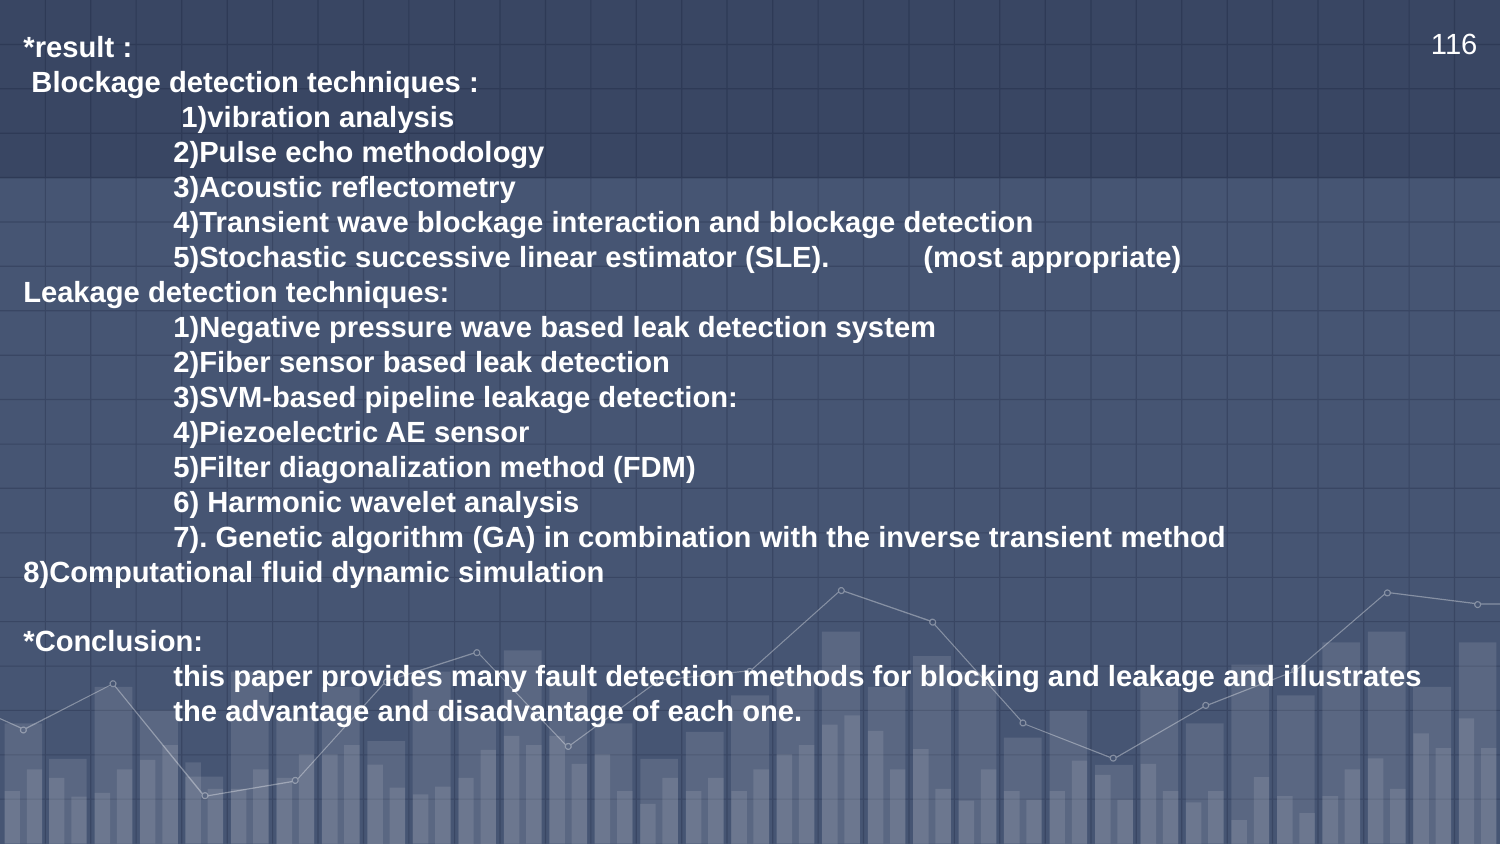

116
*result :
 Blockage detection techniques :
	 1)vibration analysis
	2)Pulse echo methodology
	3)Acoustic reflectometry
	4)Transient wave blockage interaction and blockage detection
	5)Stochastic successive linear estimator (SLE).	(most appropriate)
Leakage detection techniques:
	1)Negative pressure wave based leak detection system
	2)Fiber sensor based leak detection
	3)SVM-based pipeline leakage detection:
	4)Piezoelectric AE sensor
	5)Filter diagonalization method (FDM)
	6) Harmonic wavelet analysis
	7). Genetic algorithm (GA) in combination with the inverse transient method	8)Computational fluid dynamic simulation

*Conclusion:
	this paper provides many fault detection methods for blocking and leakage and illustrates 	the advantage and disadvantage of each one.